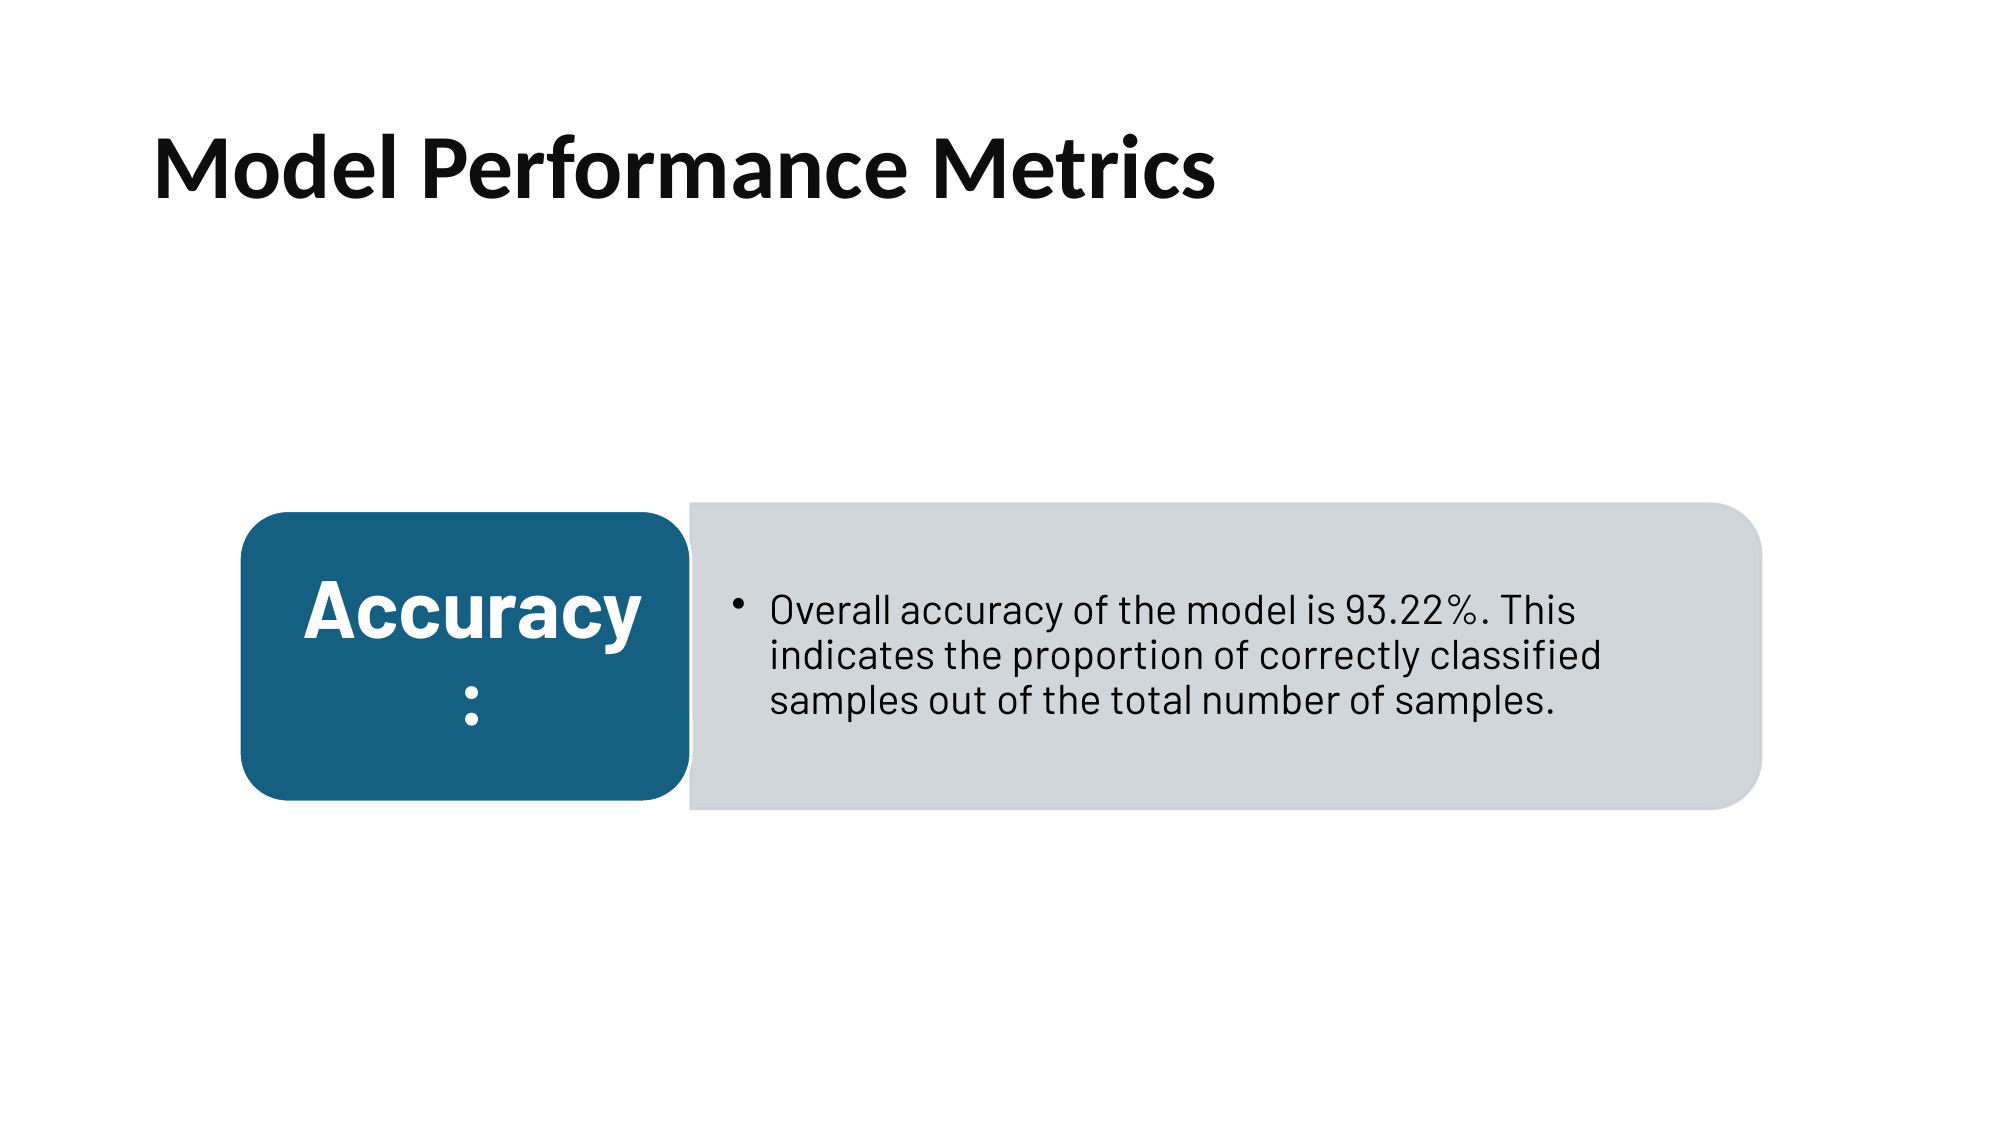

# Model Performance Metrics
Overall accuracy of the model is 93.22%. This indicates the proportion of correctly classified samples out of the total number of samples.
Accuracy: